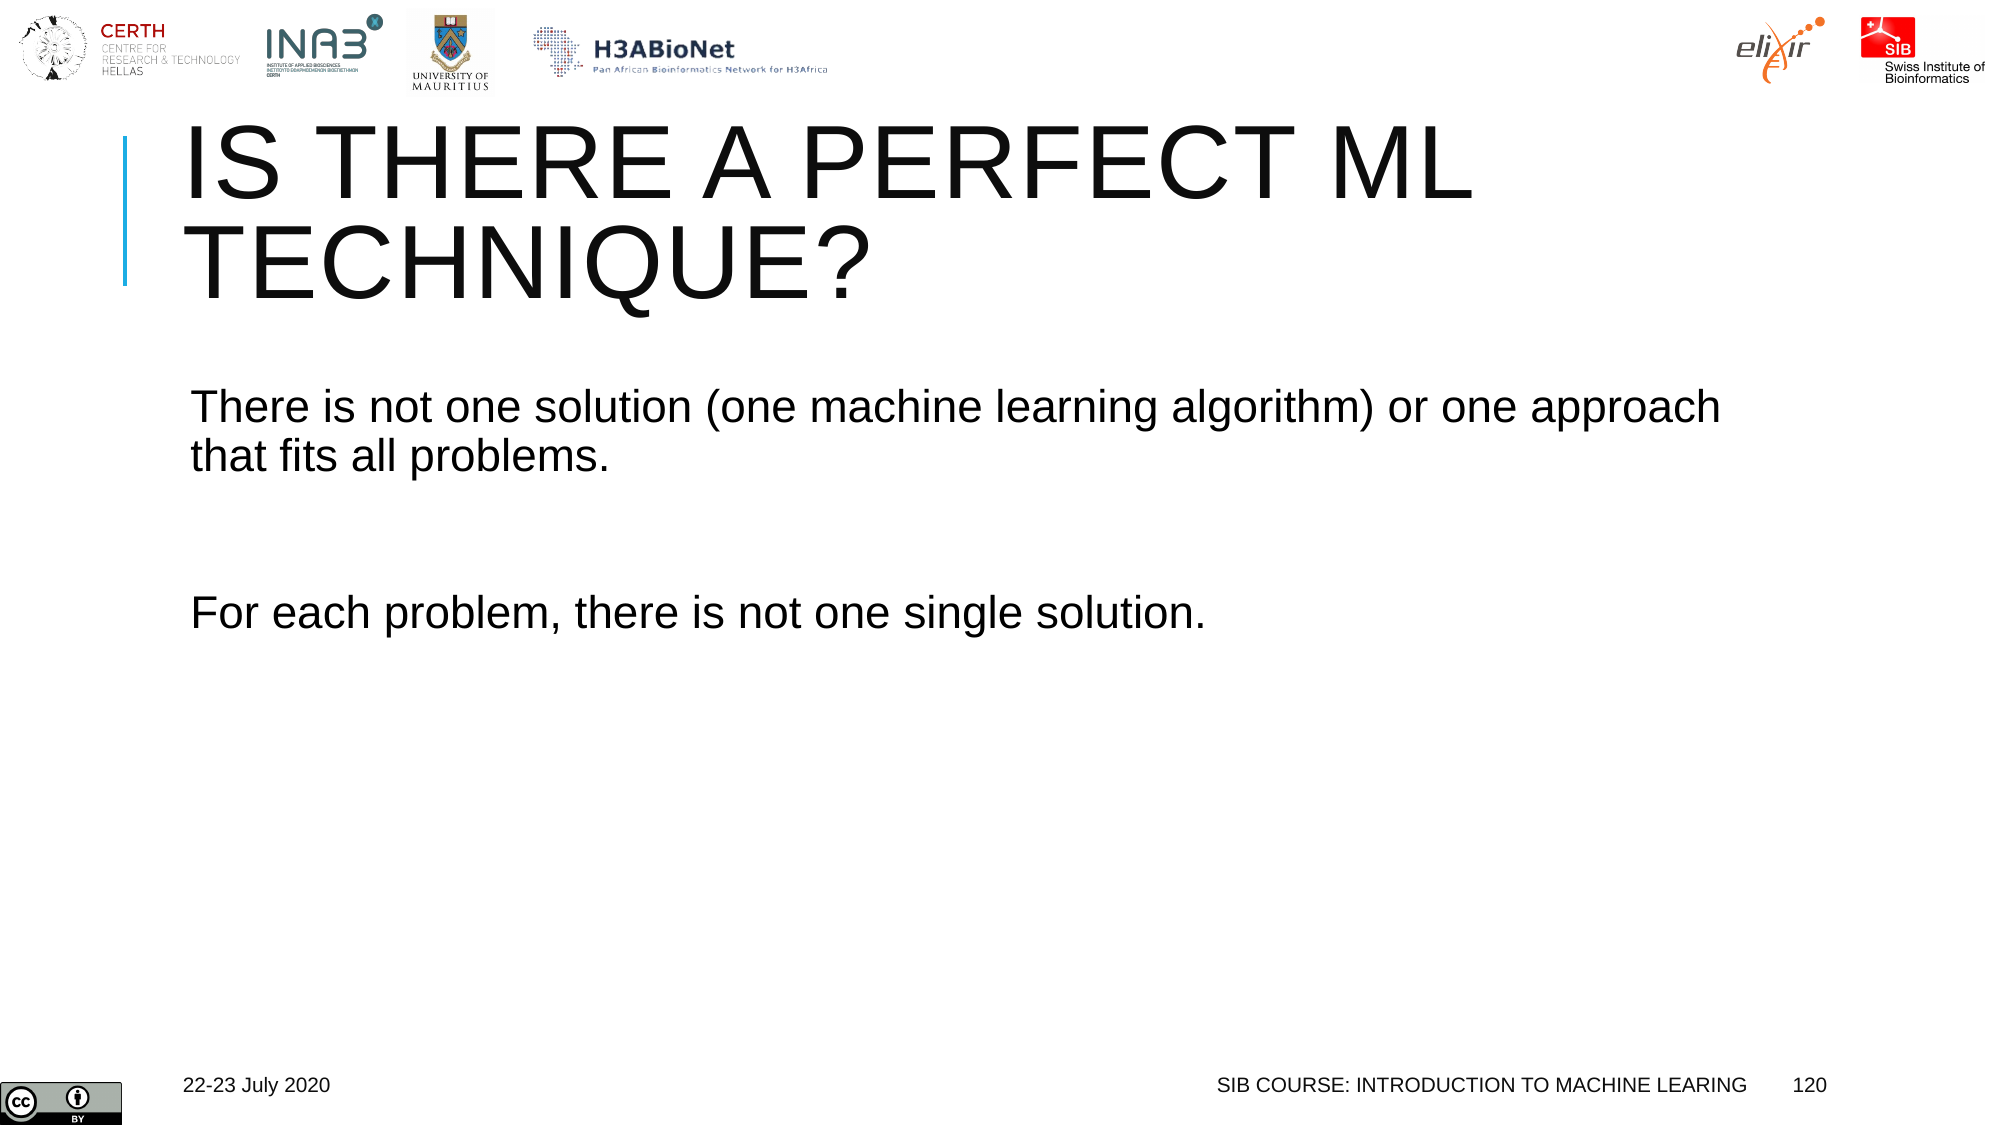

# Is there a perfect ML technique?
There is not one solution (one machine learning algorithm) or one approach that fits all problems.

For each problem, there is not one single solution.

22-23 July 2020
SIB Course: Introduction to Machine Learing
120